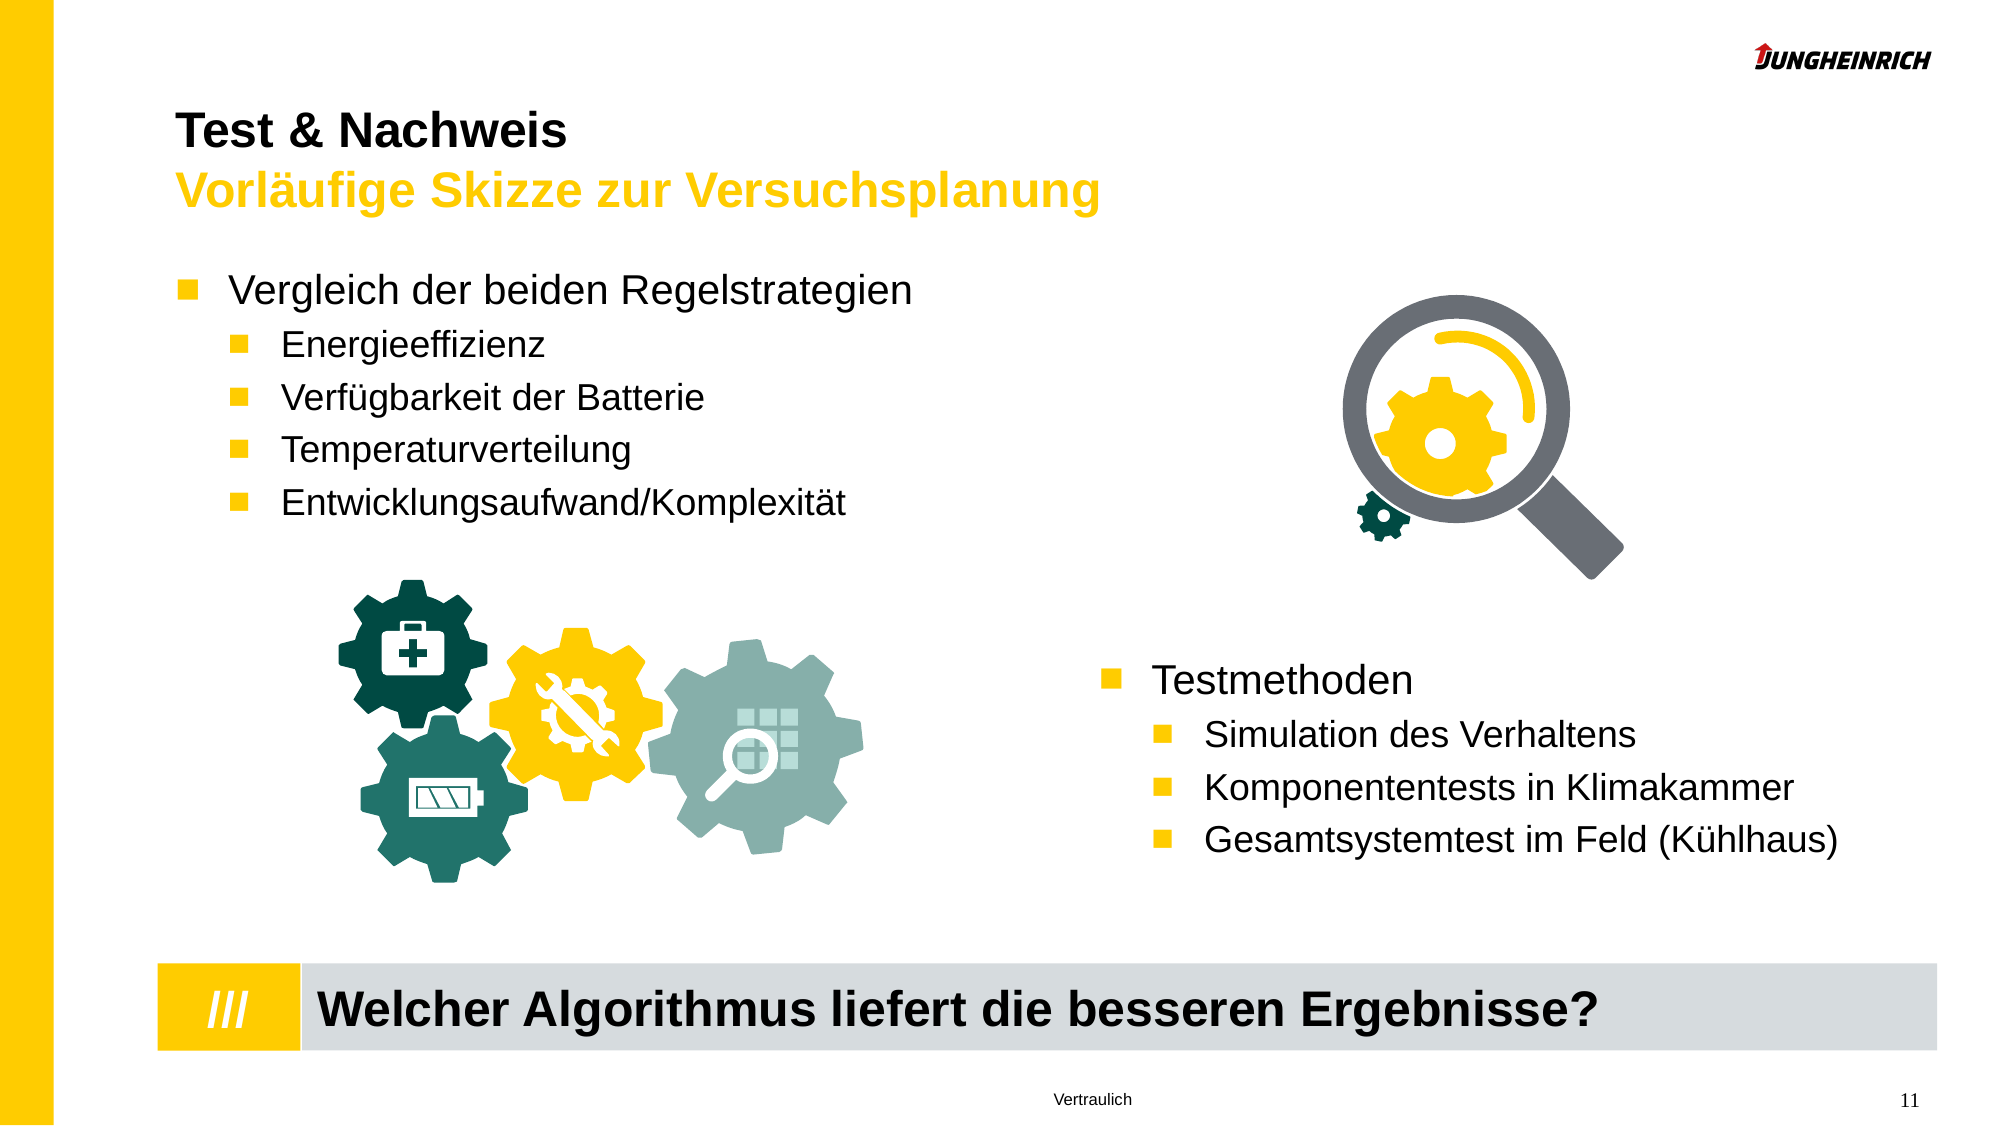

# Test & Nachweis Vorläufige Skizze zur Versuchsplanung
Vergleich der beiden Regelstrategien
Energieeffizienz
Verfügbarkeit der Batterie
Temperaturverteilung
Entwicklungsaufwand/Komplexität

Testmethoden
Simulation des Verhaltens
Komponententests in Klimakammer
Gesamtsystemtest im Feld (Kühlhaus)

Welcher Algorithmus liefert die besseren Ergebnisse?
///
11